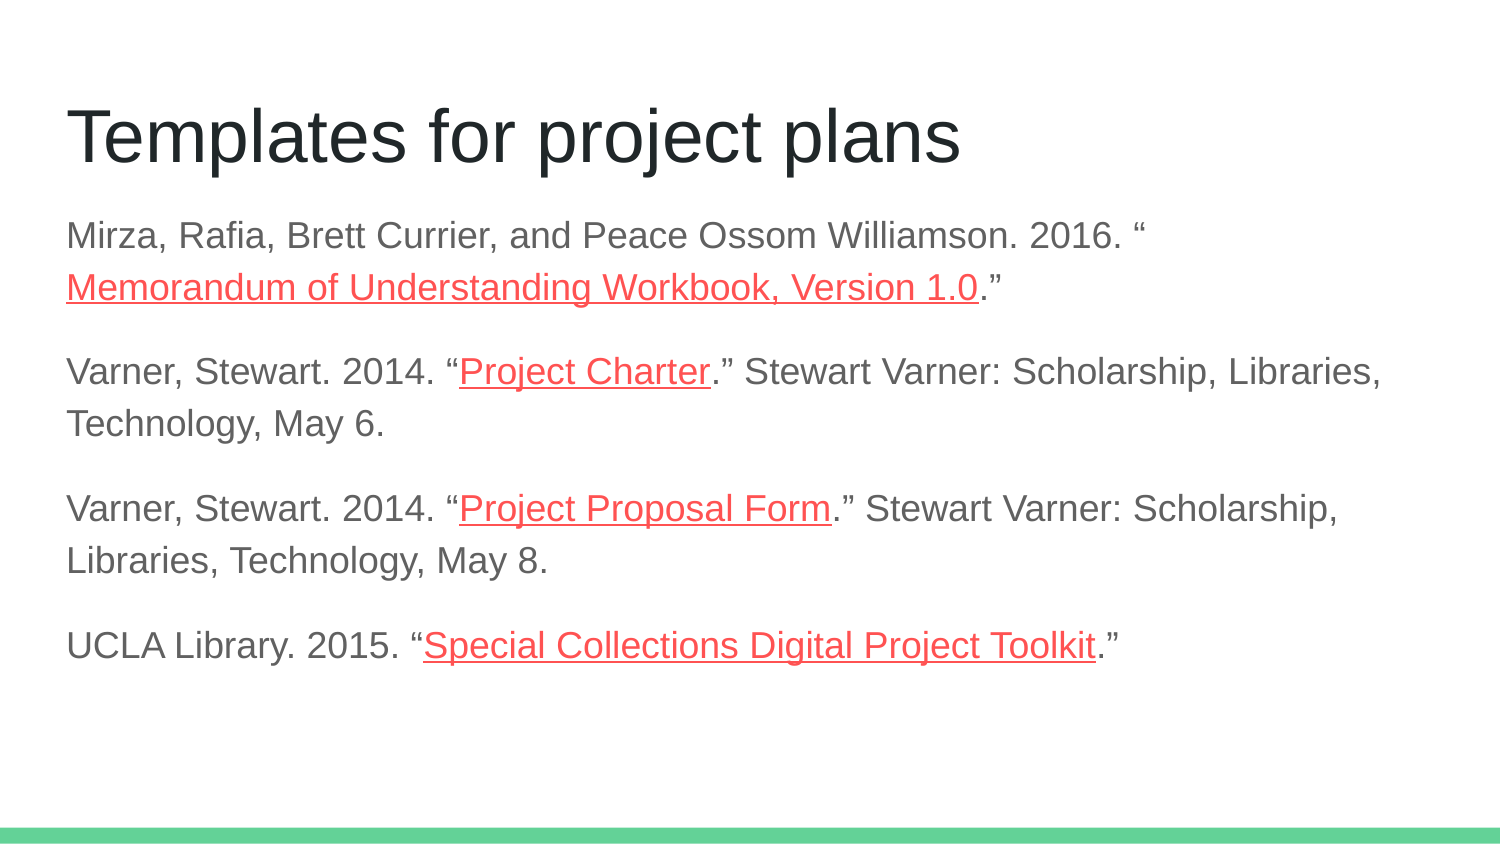

# Templates for project plans
Mirza, Rafia, Brett Currier, and Peace Ossom Williamson. 2016. “Memorandum of Understanding Workbook, Version 1.0.”
Varner, Stewart. 2014. “Project Charter.” Stewart Varner: Scholarship, Libraries, Technology, May 6.
Varner, Stewart. 2014. “Project Proposal Form.” Stewart Varner: Scholarship, Libraries, Technology, May 8.
UCLA Library. 2015. “Special Collections Digital Project Toolkit.”